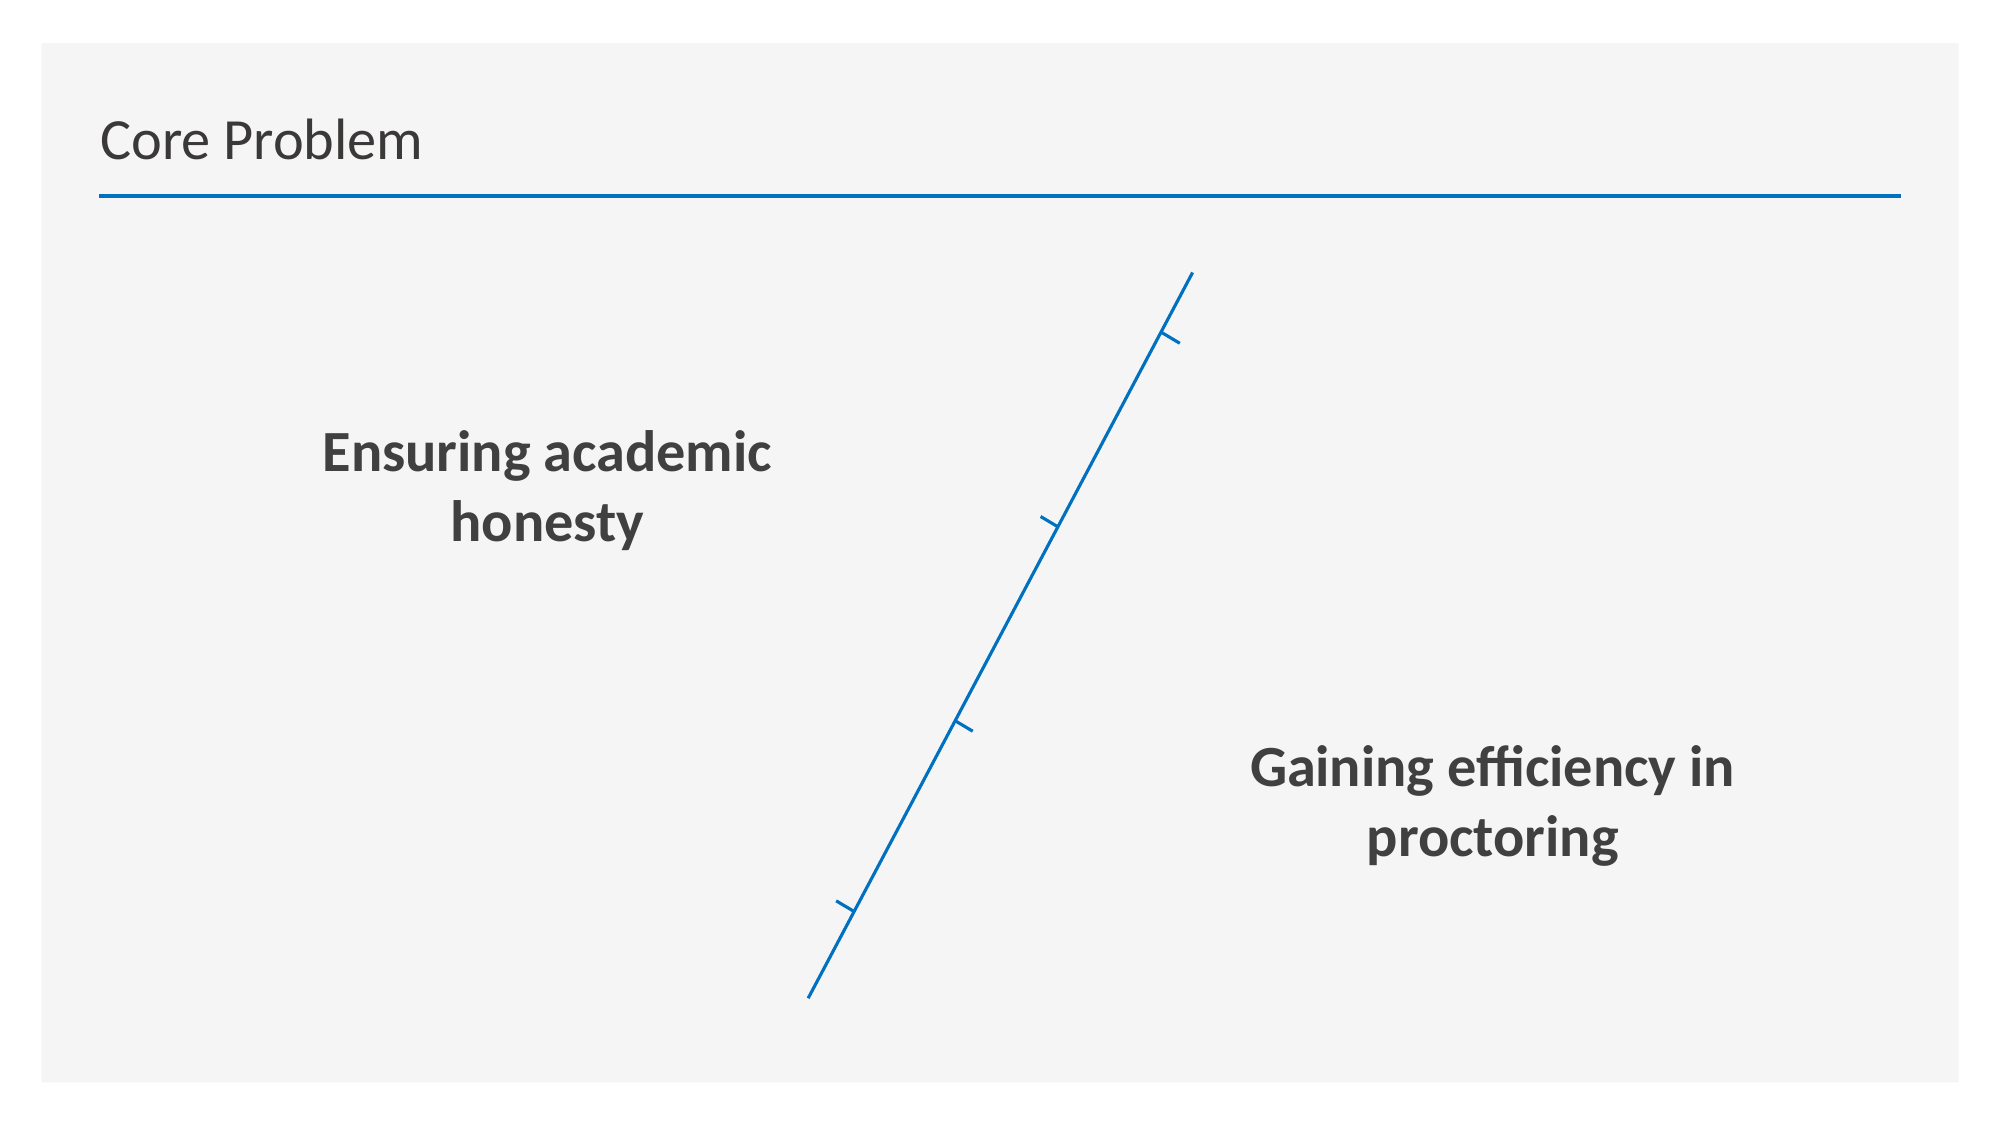

# Core Problem
Ensuring academic honesty
Gaining efficiency in proctoring